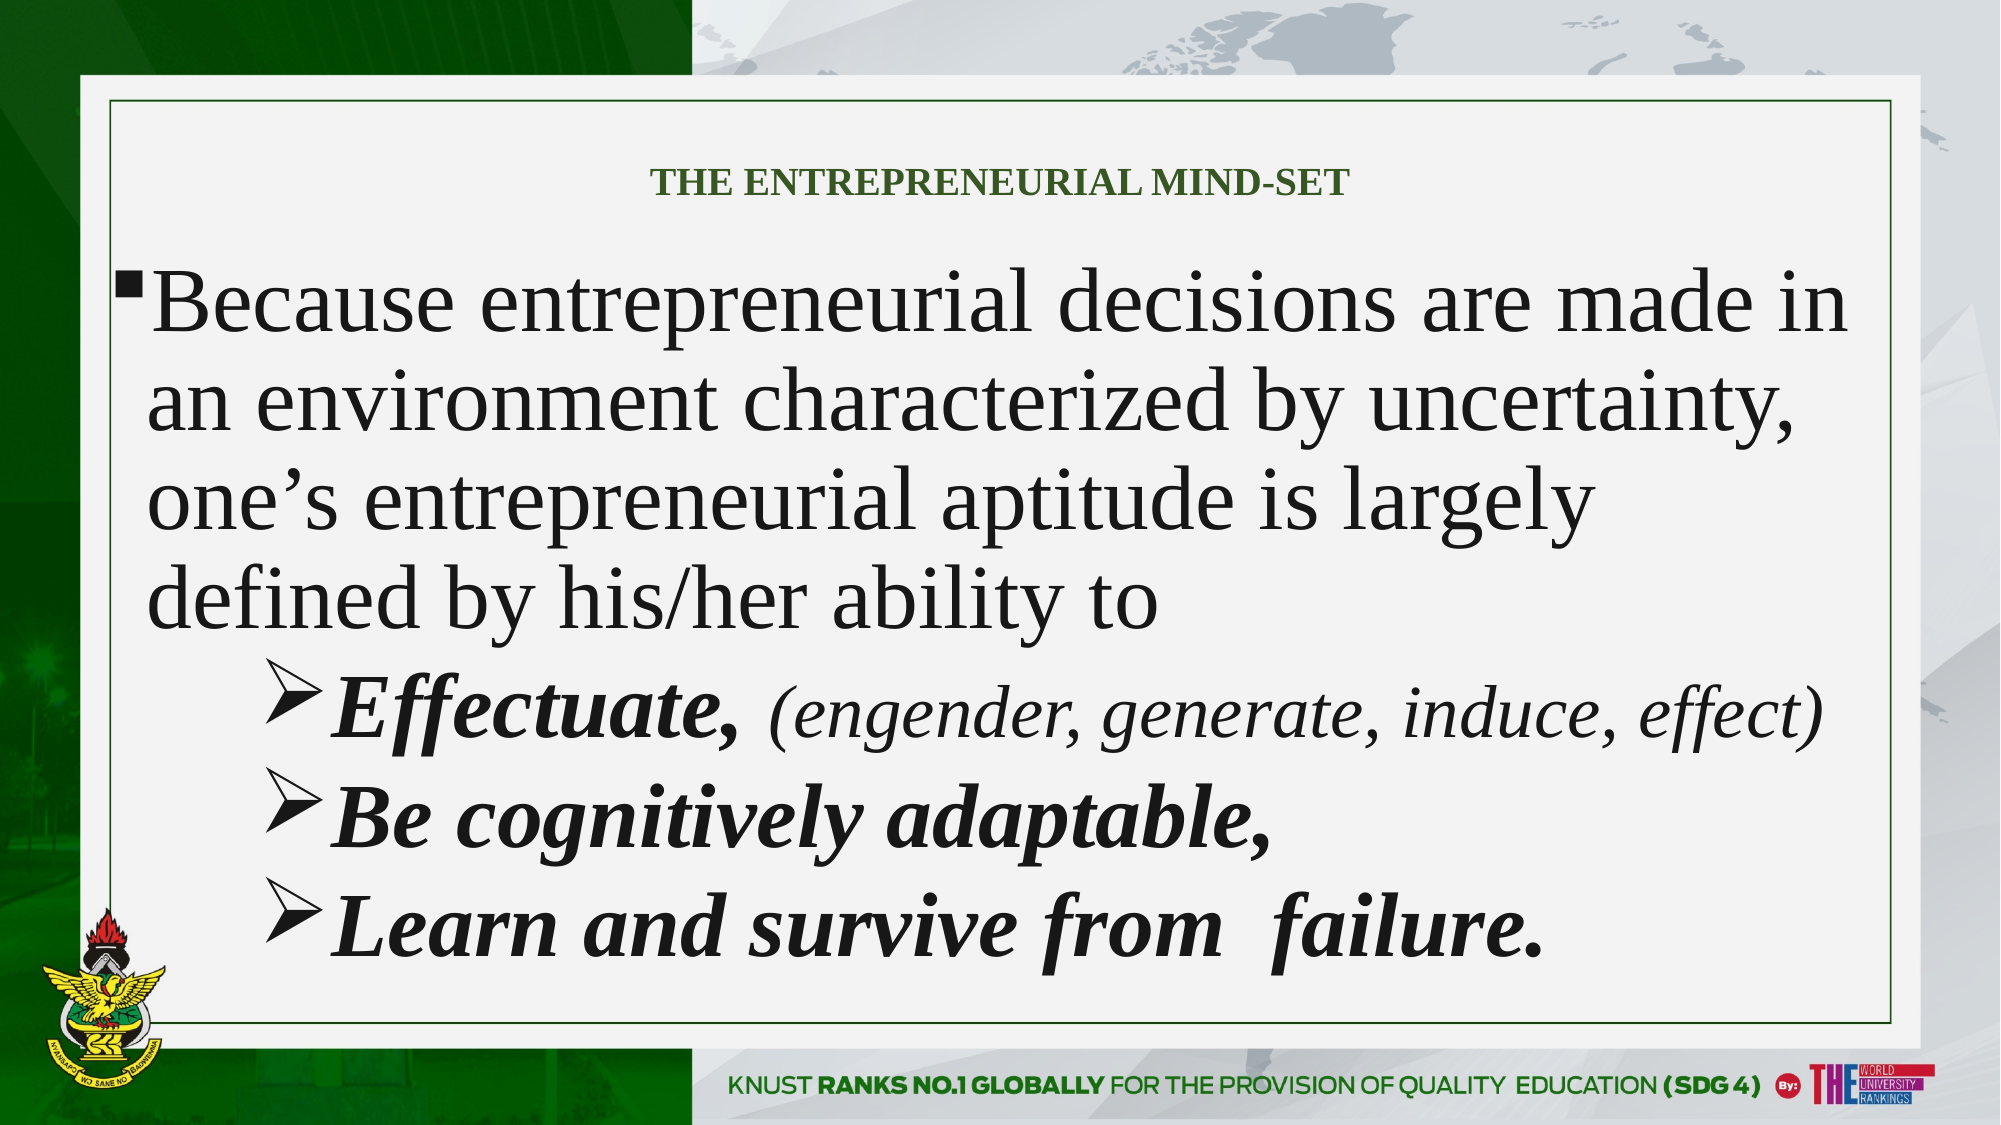

# THE ENTREPRENEURIAL MIND-SET
Because entrepreneurial decisions are made in an environment characterized by uncertainty, one’s entrepreneurial aptitude is largely defined by his/her ability to
Effectuate, (engender, generate, induce, effect)
Be cognitively adaptable,
Learn and survive from  failure.